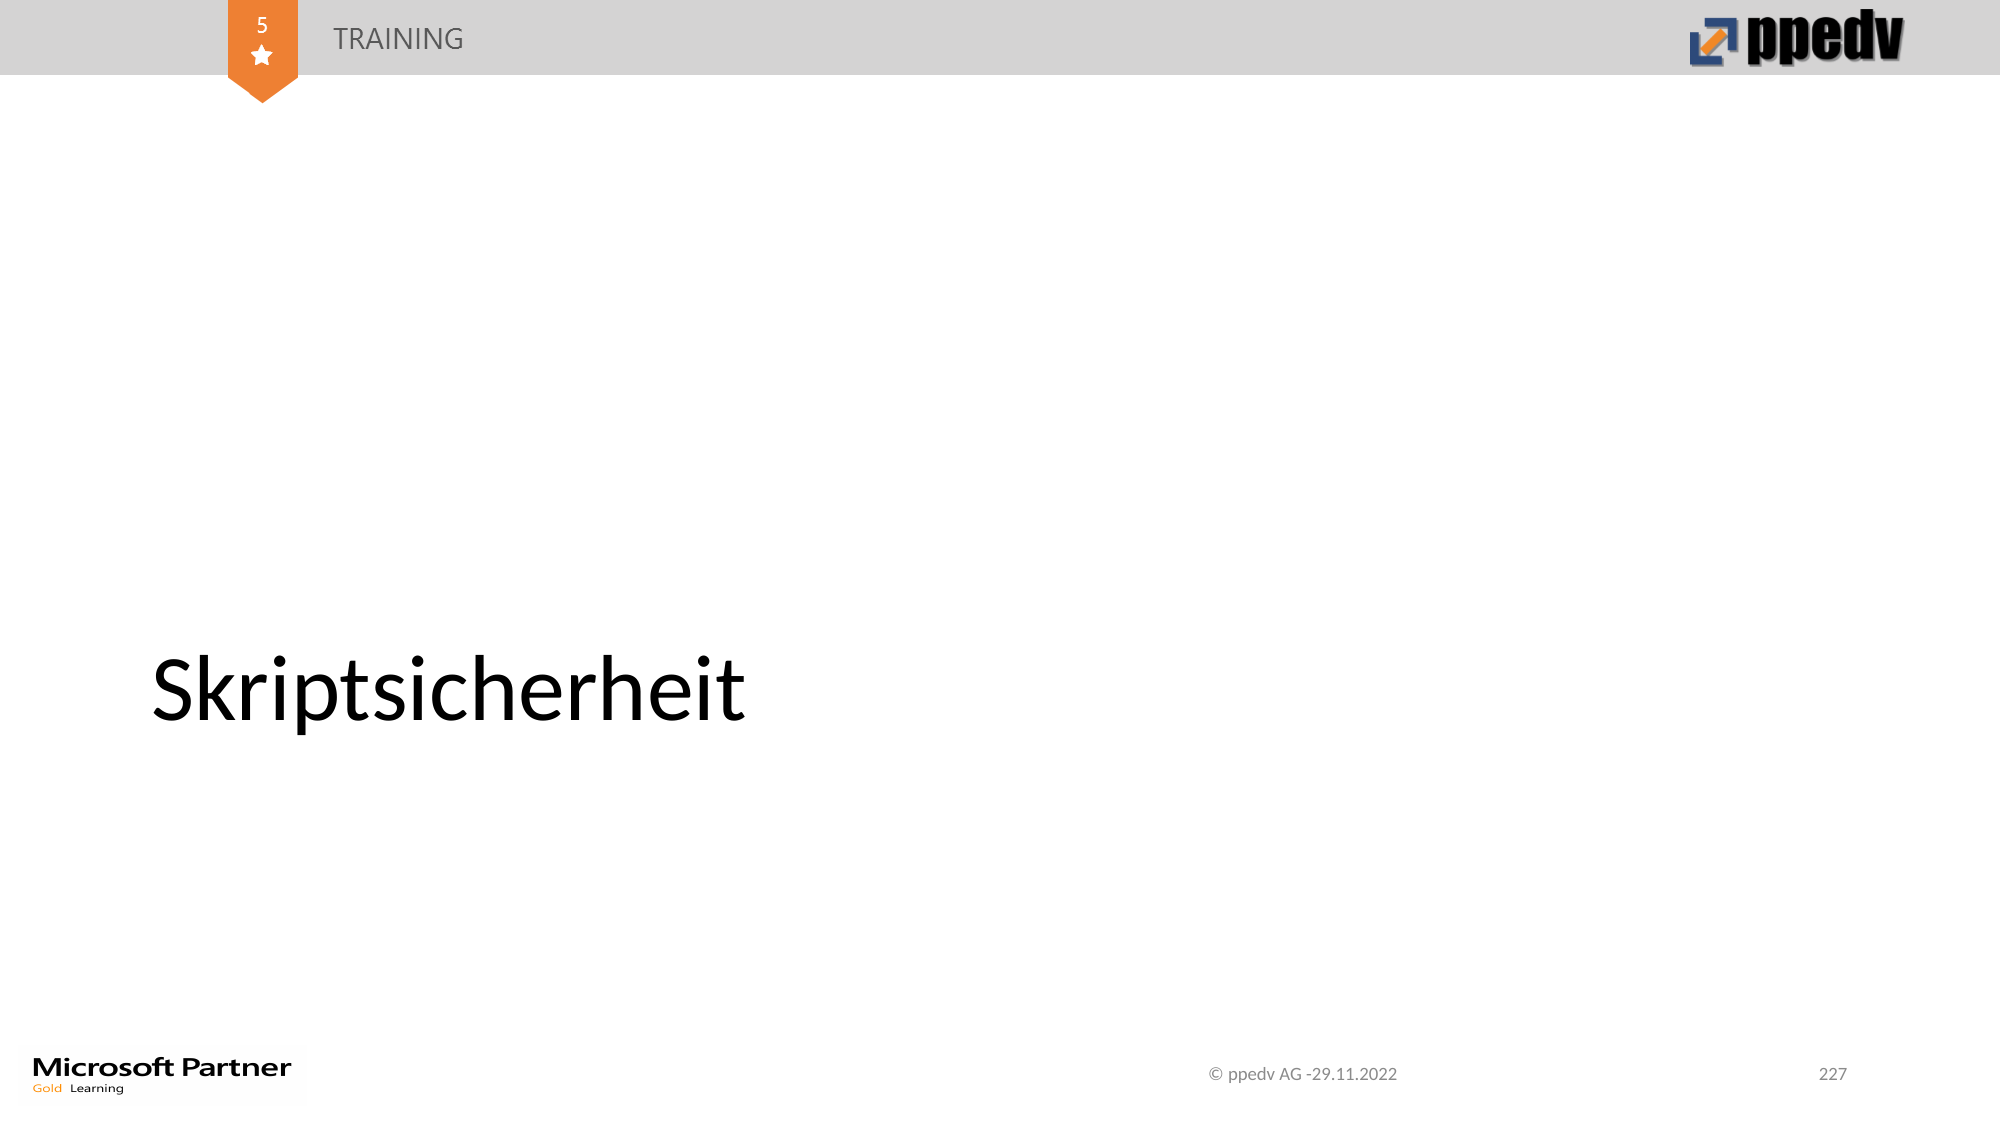

# Skriptsicherheit

© ppedv AG -29.11.2022
227